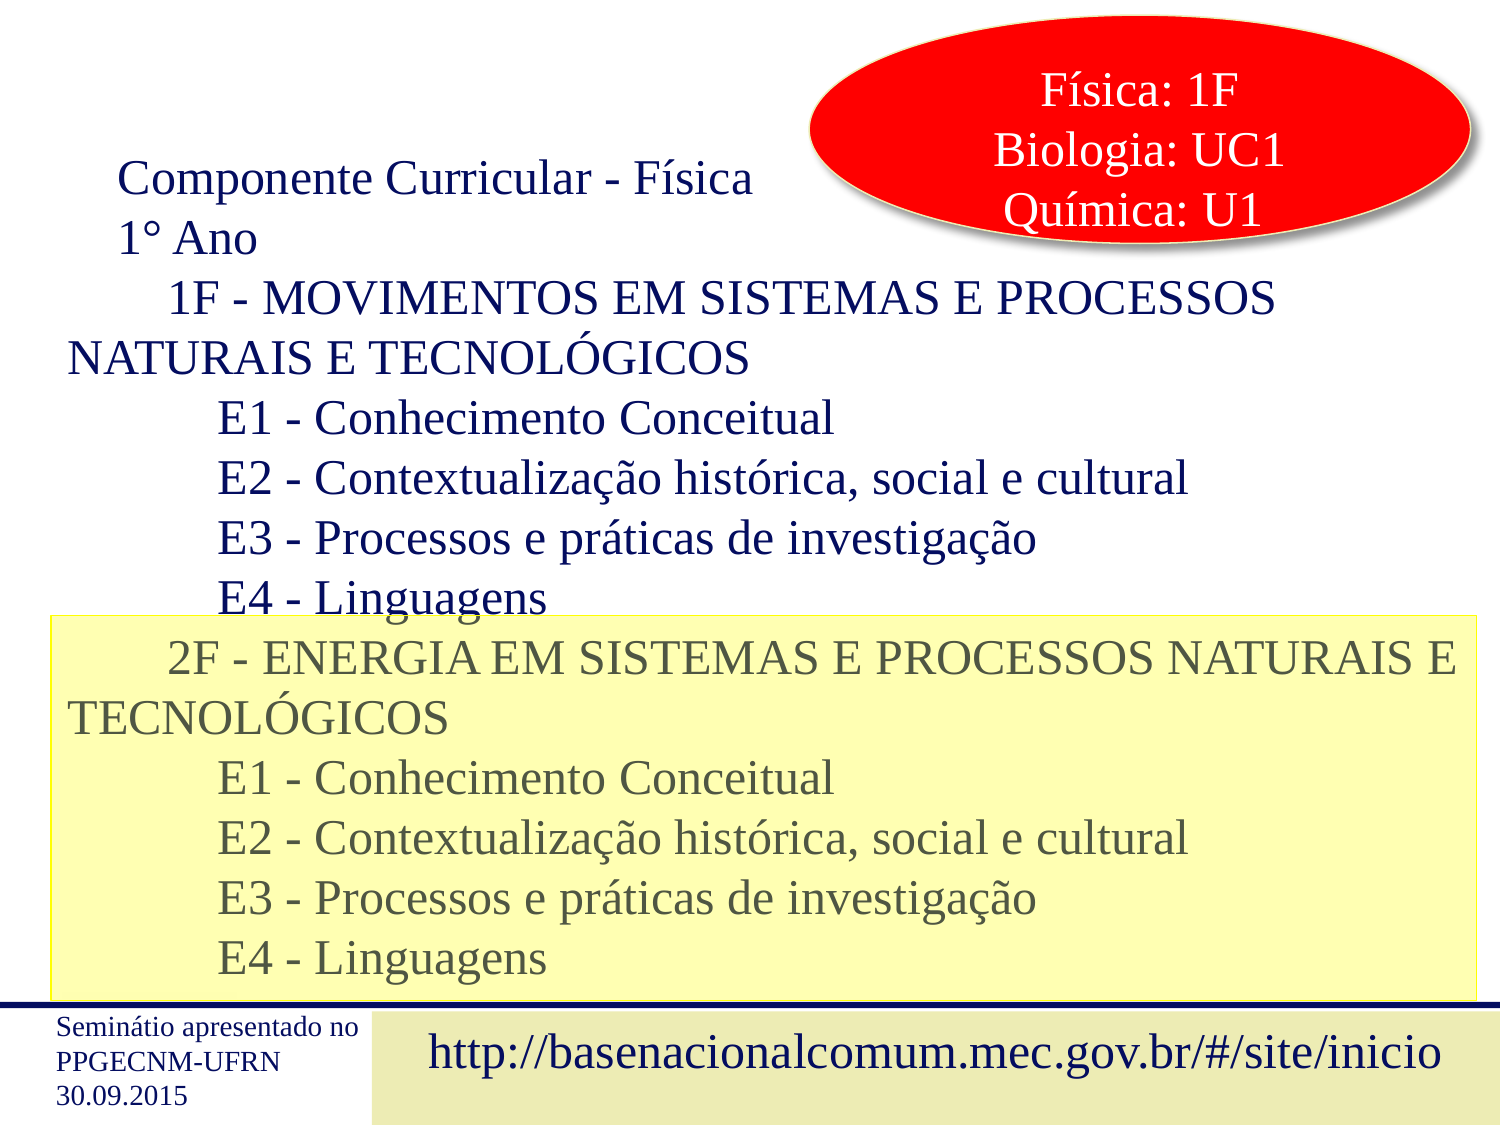

Física: 1F
Biologia: UC1
Química: U1
    Componente Curricular - Física
    1° Ano
        1F - MOVIMENTOS EM SISTEMAS E PROCESSOS NATURAIS E TECNOLÓGICOS
            E1 - Conhecimento Conceitual
            E2 - Contextualização histórica, social e cultural
            E3 - Processos e práticas de investigação
            E4 - Linguagens
        2F - ENERGIA EM SISTEMAS E PROCESSOS NATURAIS E TECNOLÓGICOS
            E1 - Conhecimento Conceitual
            E2 - Contextualização histórica, social e cultural
            E3 - Processos e práticas de investigação
            E4 - Linguagens

http://basenacionalcomum.mec.gov.br/#/site/inicio